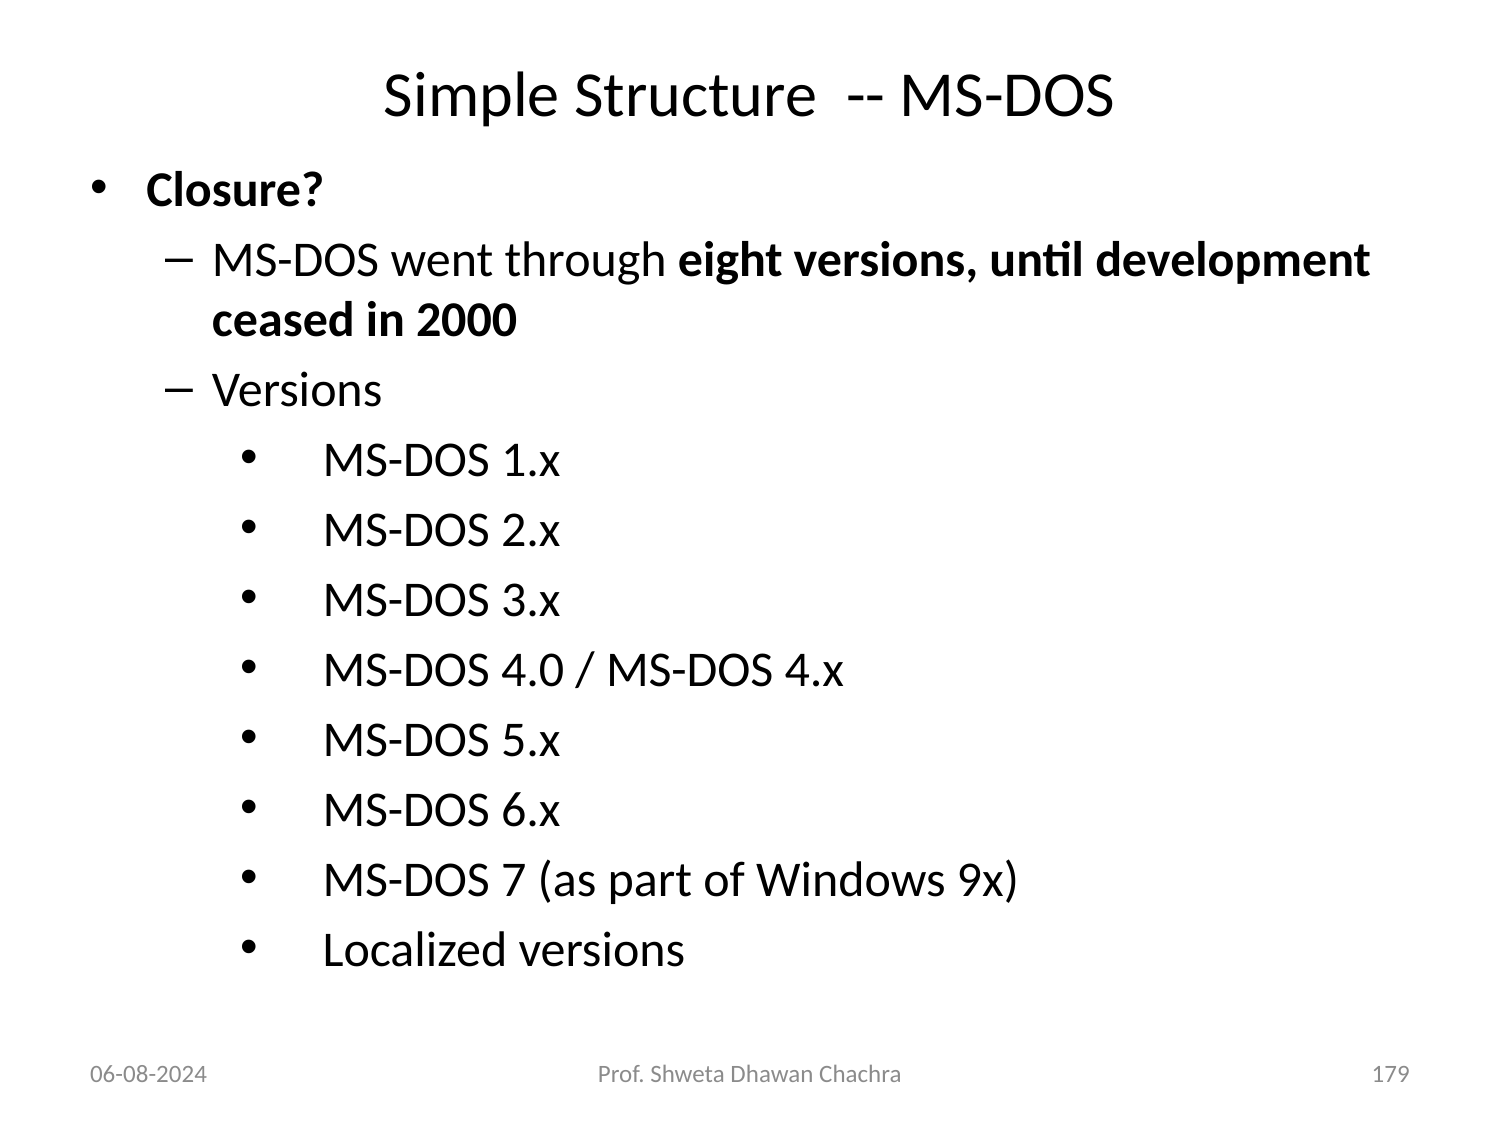

# Simple Structure  -- MS-DOS
Closure?
MS-DOS went through eight versions, until development ceased in 2000
Versions
    MS-DOS 1.x
    MS-DOS 2.x
    MS-DOS 3.x
    MS-DOS 4.0 / MS-DOS 4.x
    MS-DOS 5.x
    MS-DOS 6.x
    MS-DOS 7 (as part of Windows 9x)
    Localized versions

06-08-2024
Prof. Shweta Dhawan Chachra
179